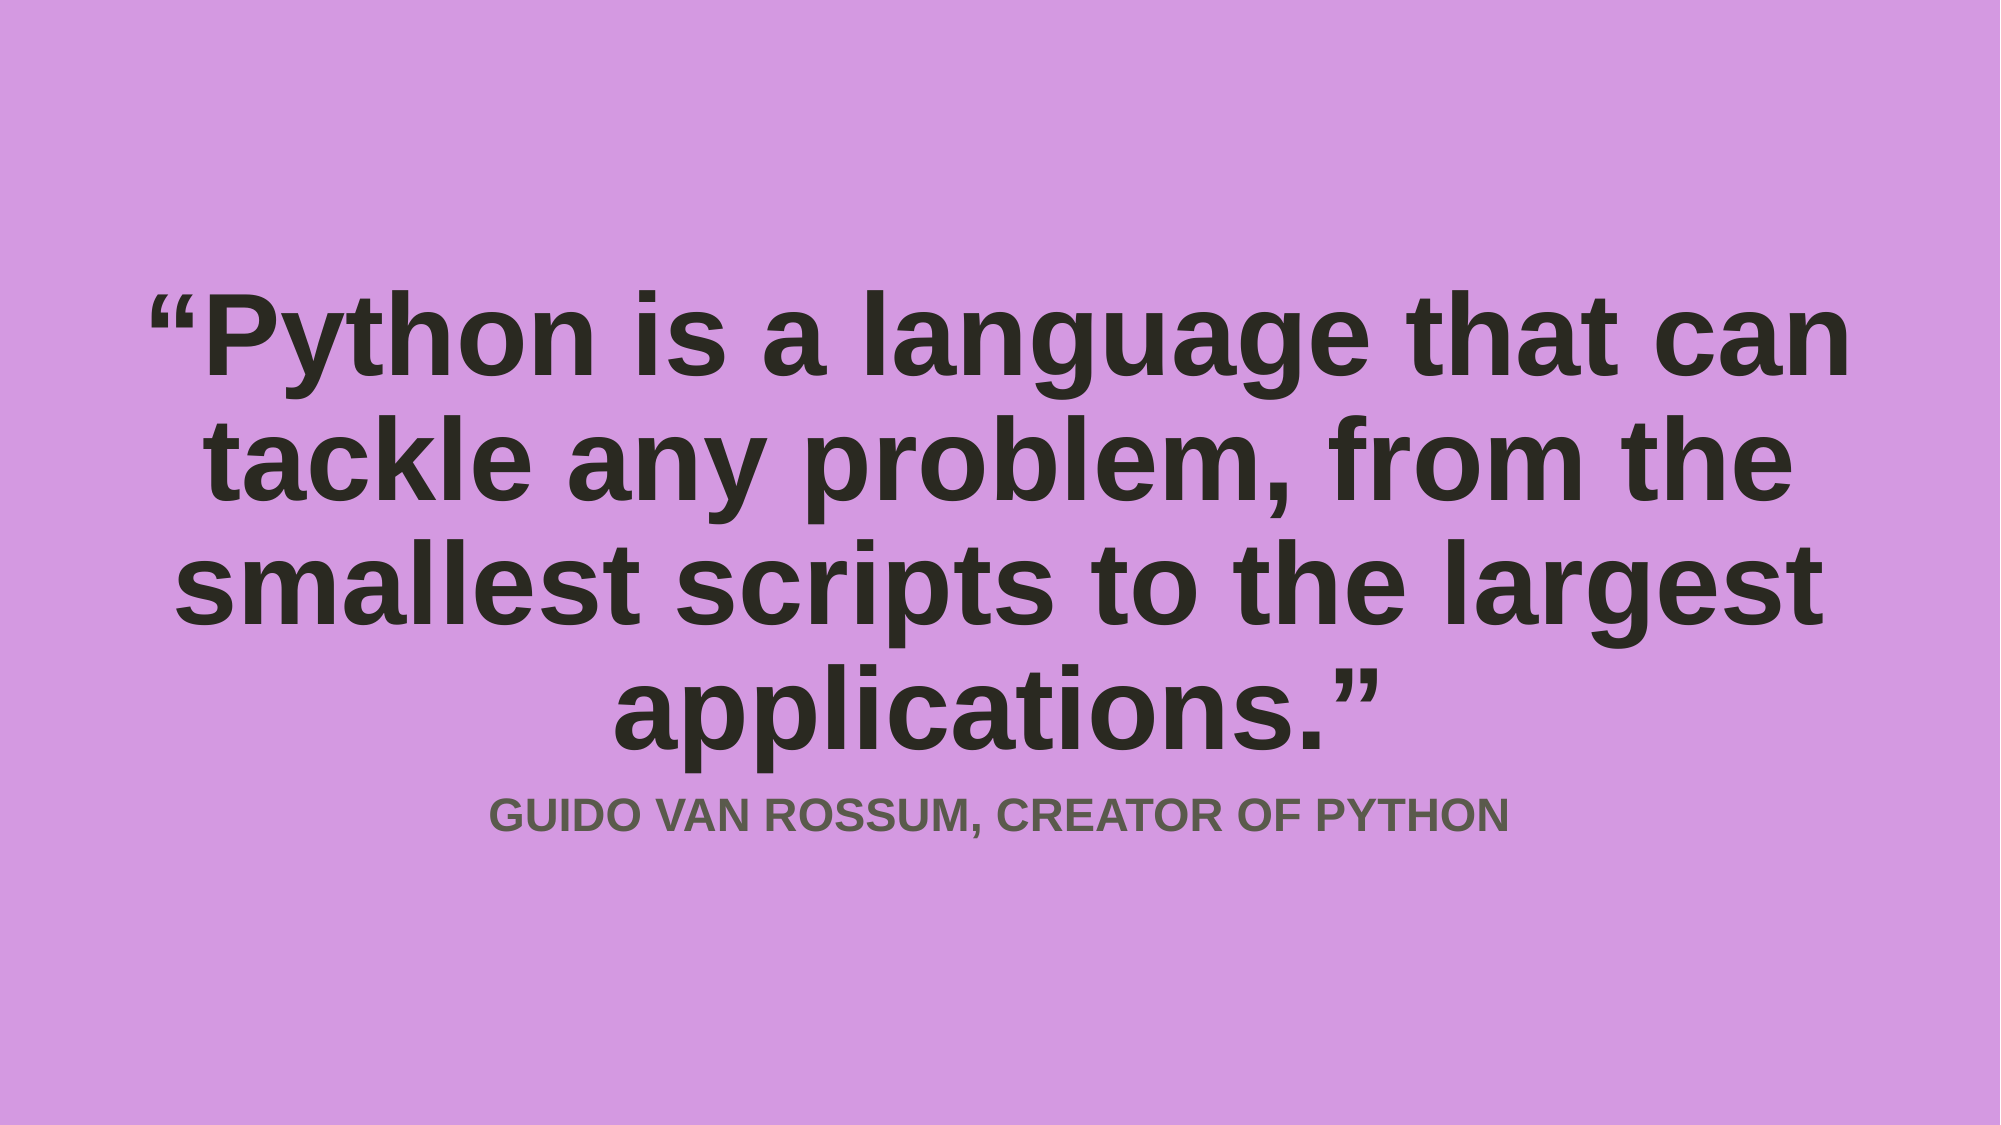

“Python is a language that can tackle any problem, from the smallest scripts to the largest applications.”
GUIDO VAN ROSSUM, CREATOR OF PYTHON